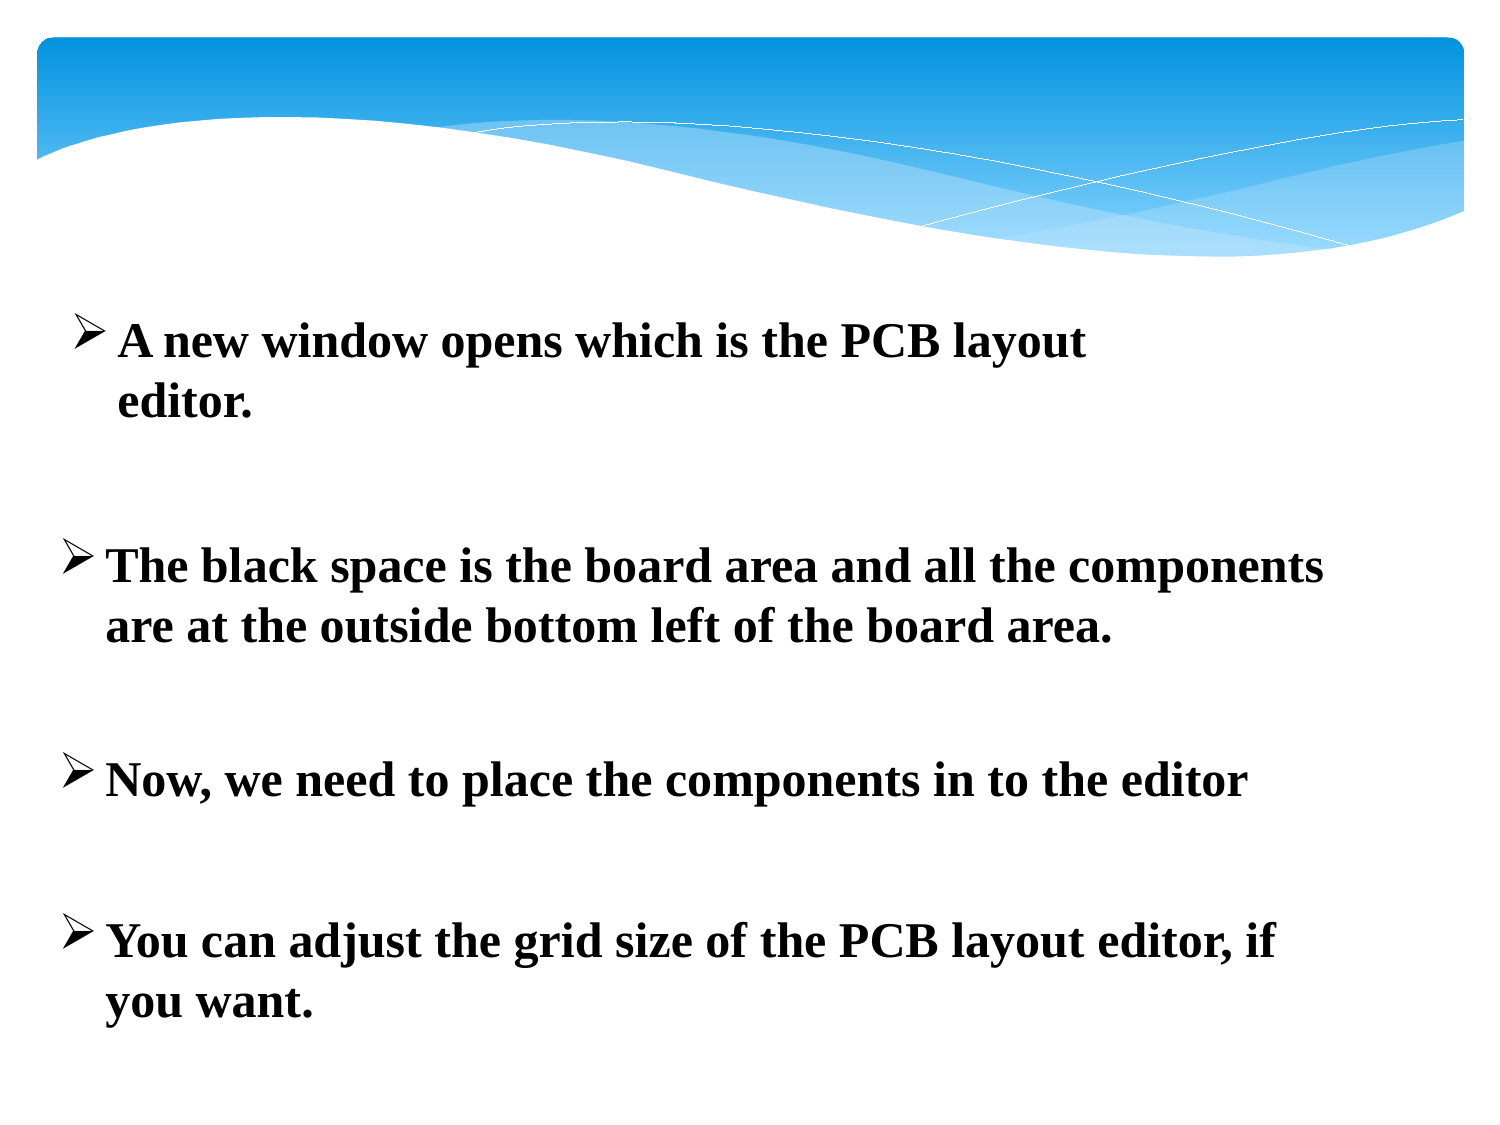

A new window opens which is the PCB layout editor.
The black space is the board area and all the components are at the outside bottom left of the board area.
Now, we need to place the components in to the editor
You can adjust the grid size of the PCB layout editor, if you want.